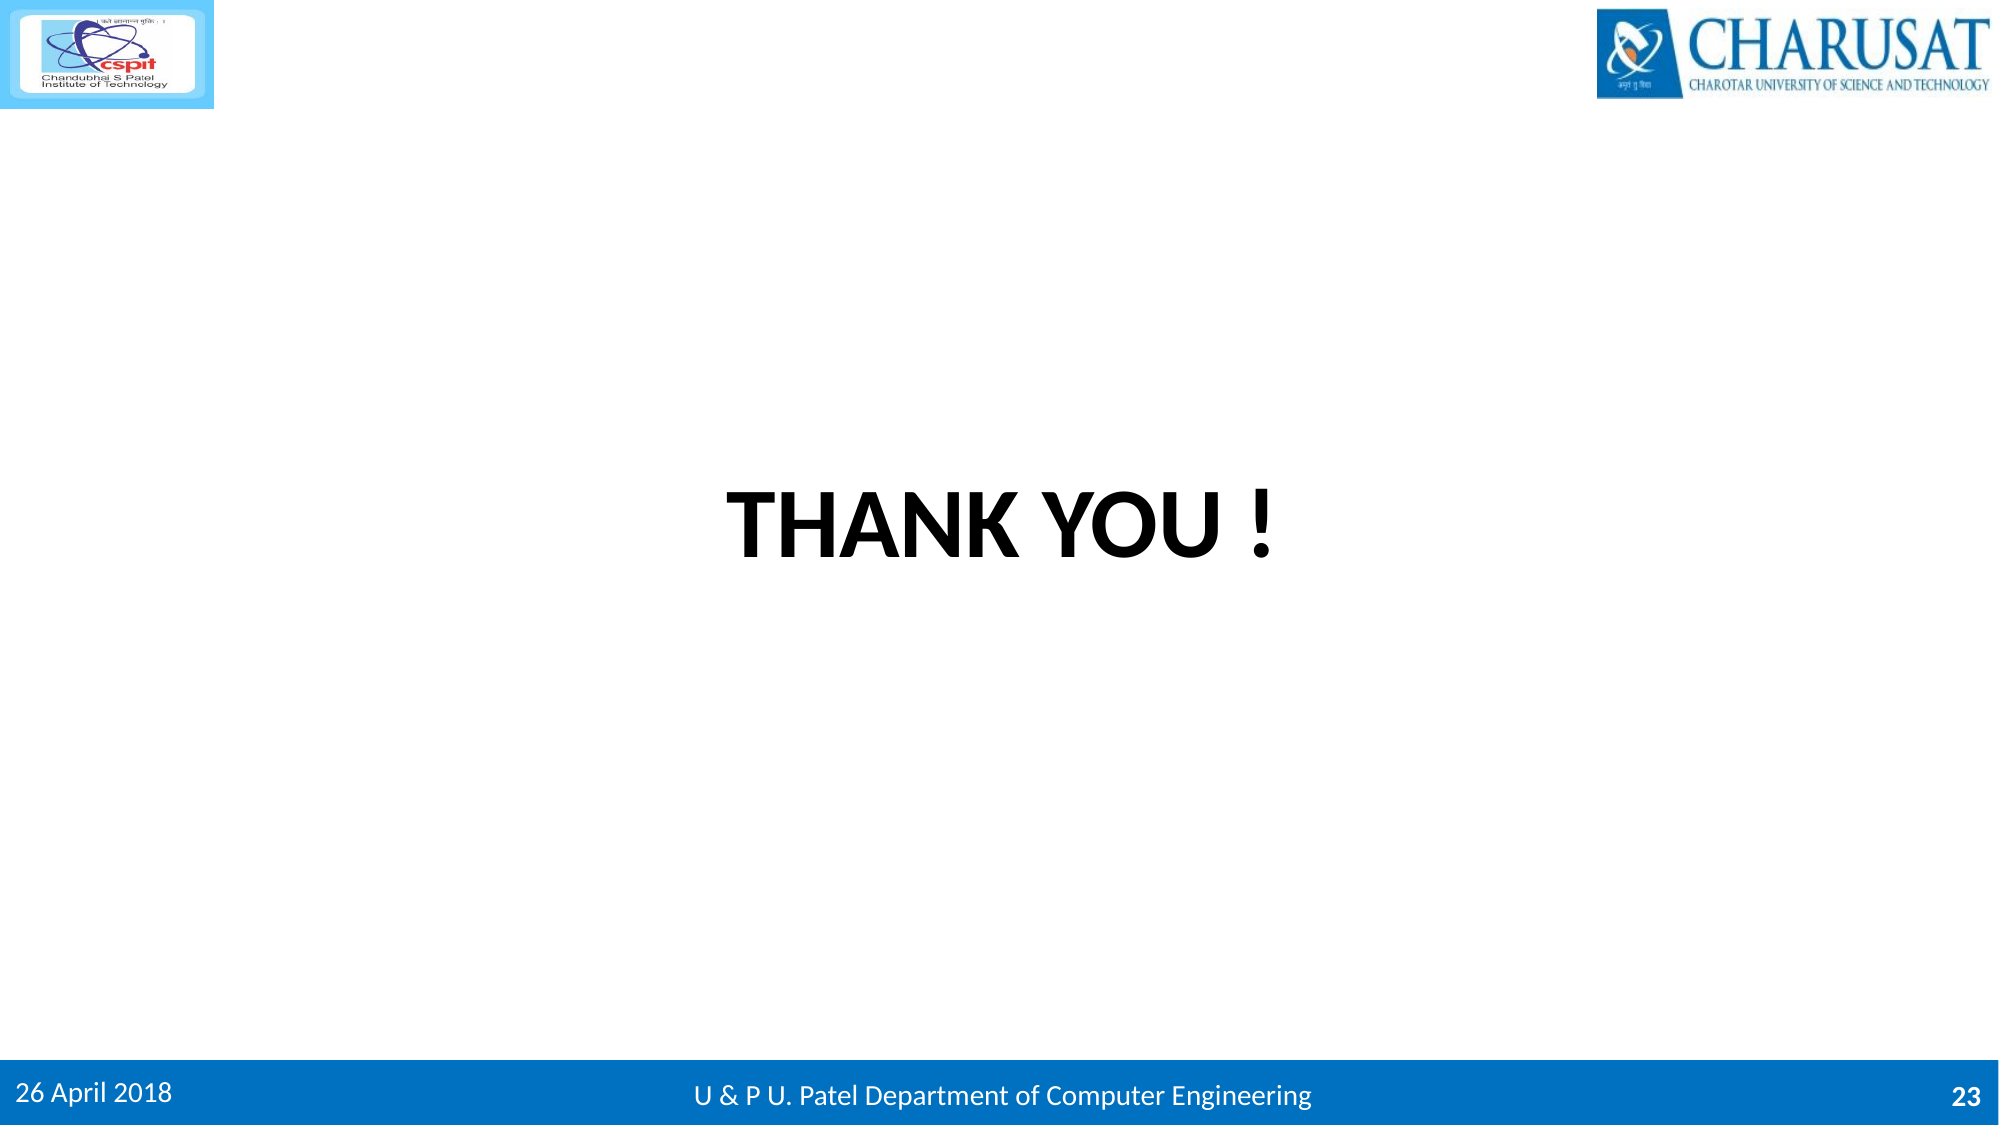

THANK YOU !
26 April 2018
U & P U. Patel Department of Computer Engineering
23